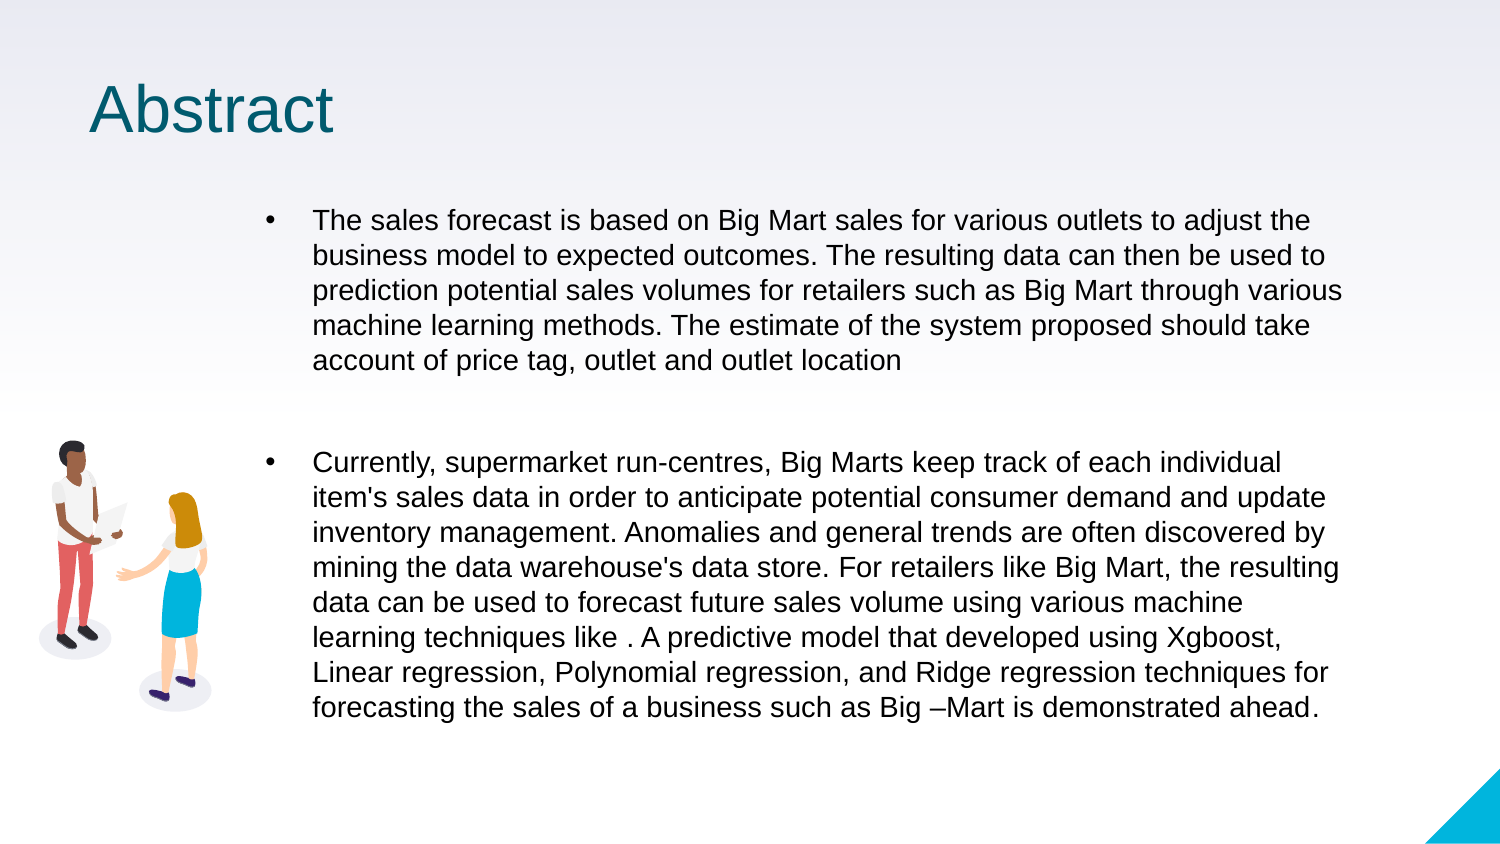

Abstract
The sales forecast is based on Big Mart sales for various outlets to adjust the business model to expected outcomes. The resulting data can then be used to prediction potential sales volumes for retailers such as Big Mart through various machine learning methods. The estimate of the system proposed should take account of price tag, outlet and outlet location
Currently, supermarket run-centres, Big Marts keep track of each individual item's sales data in order to anticipate potential consumer demand and update inventory management. Anomalies and general trends are often discovered by mining the data warehouse's data store. For retailers like Big Mart, the resulting data can be used to forecast future sales volume using various machine learning techniques like . A predictive model that developed using Xgboost, Linear regression, Polynomial regression, and Ridge regression techniques for forecasting the sales of a business such as Big –Mart is demonstrated ahead.